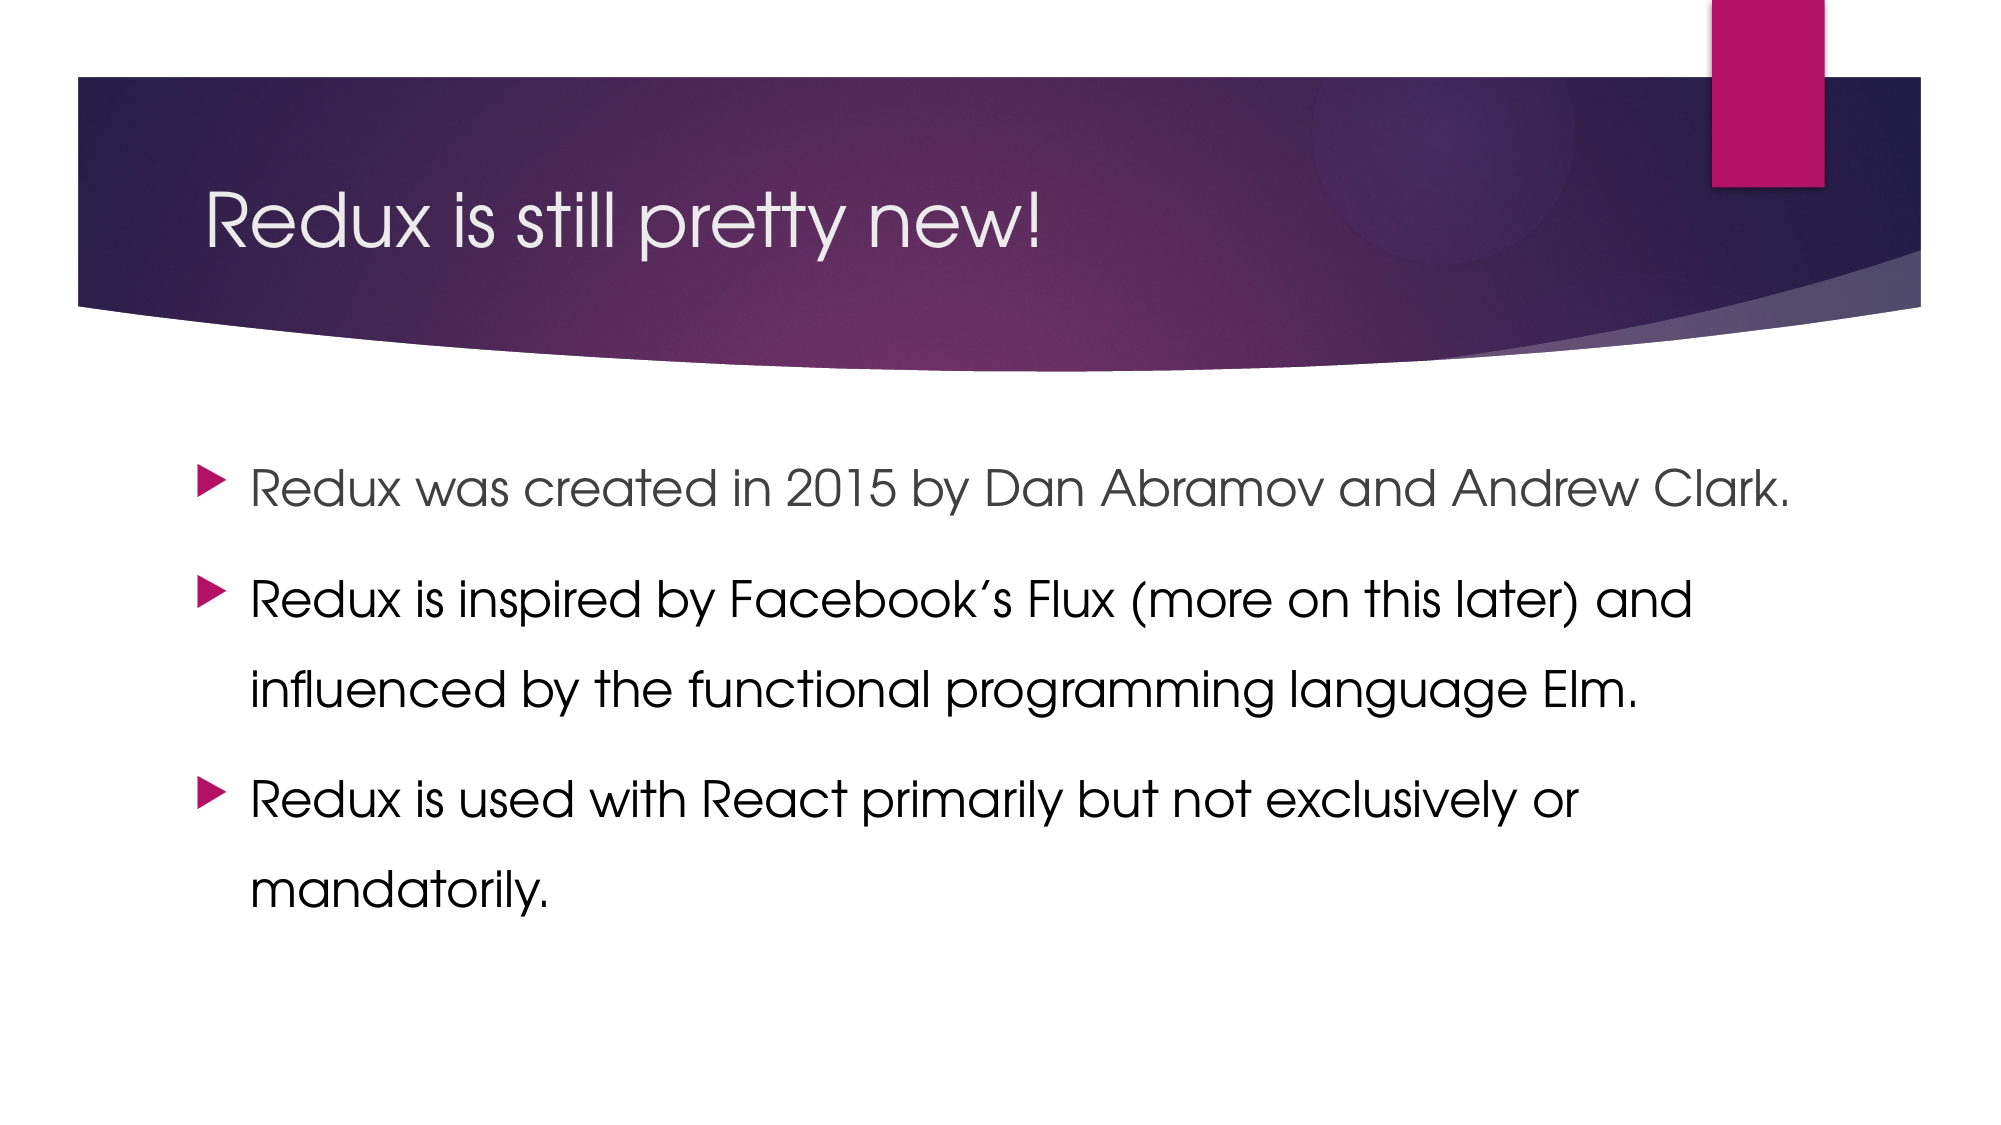

# Redux is still pretty new!
Redux was created in 2015 by Dan Abramov and Andrew Clark.
Redux is inspired by Facebook’s Flux (more on this later) and influenced by the functional programming language Elm.
Redux is used with React primarily but not exclusively or mandatorily.